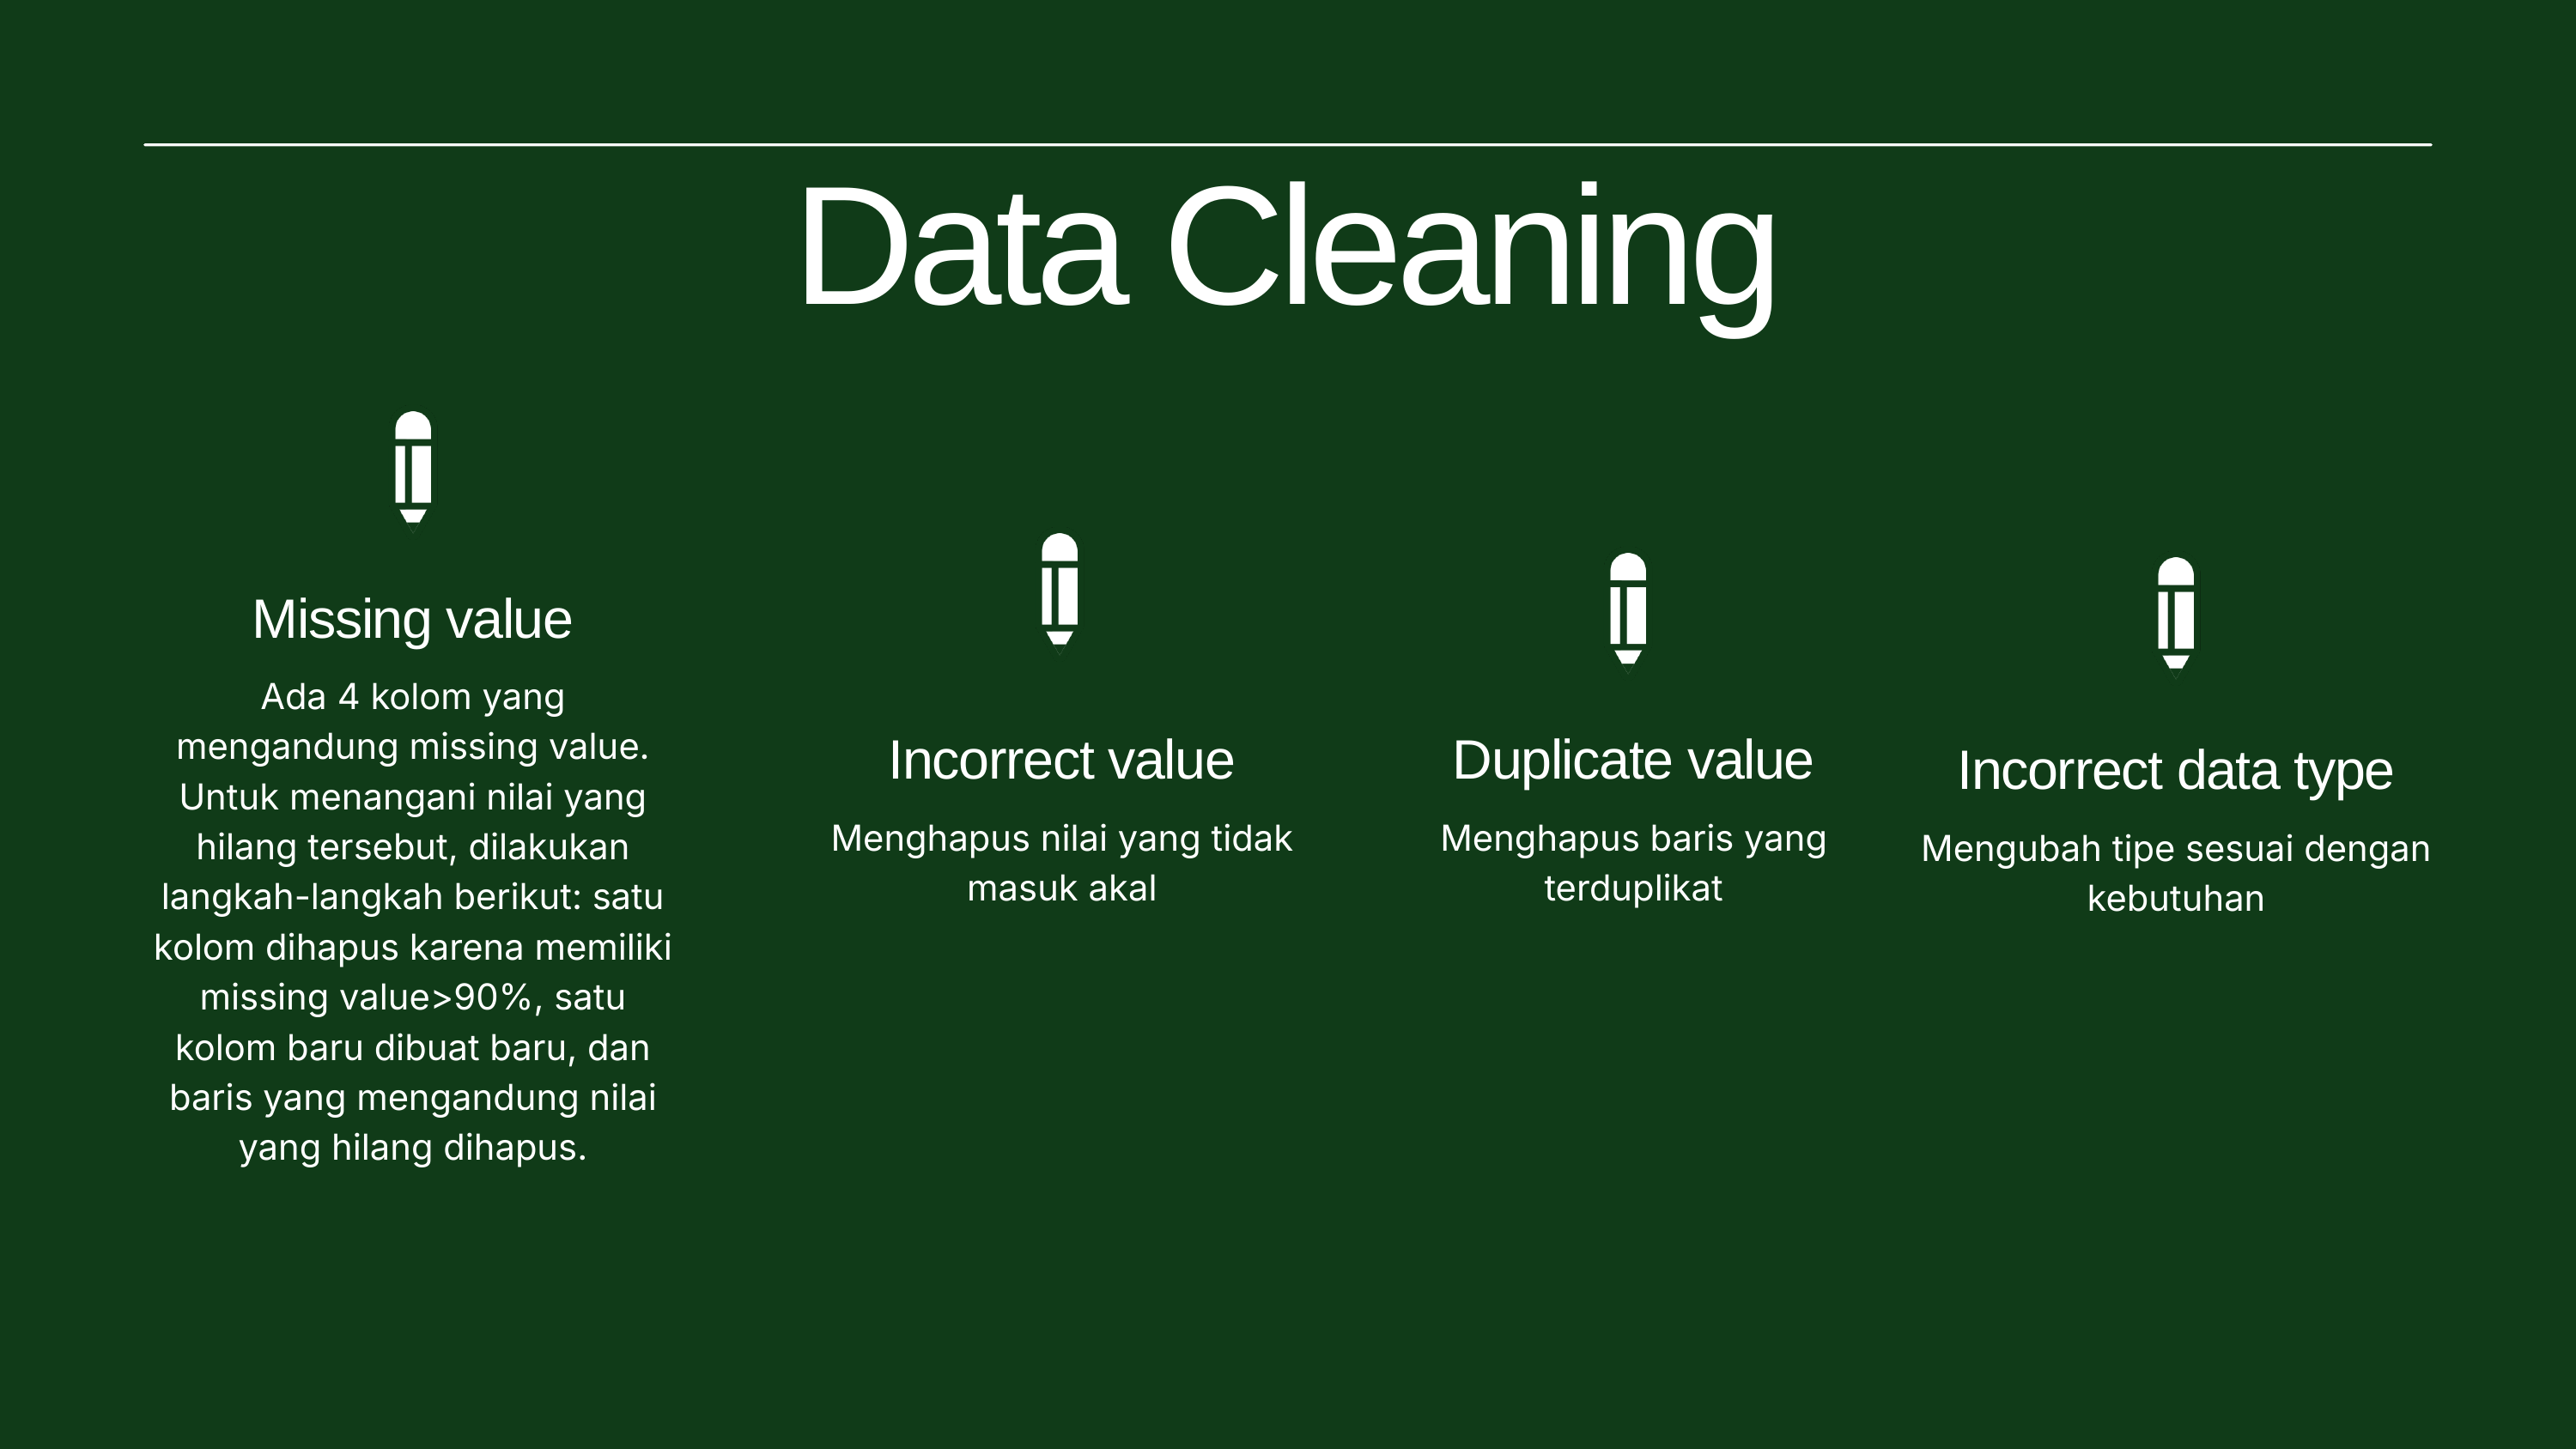

Data Cleaning

Missing value
Ada 4 kolom yang mengandung missing value. Untuk menangani nilai yang hilang tersebut, dilakukan langkah-langkah berikut: satu kolom dihapus karena memiliki missing value>90%, satu kolom baru dibuat baru, dan baris yang mengandung nilai yang hilang dihapus.
Incorrect value
Duplicate value

Incorrect data type
Menghapus nilai yang tidak masuk akal
Menghapus baris yang terduplikat
Mengubah tipe sesuai dengan kebutuhan